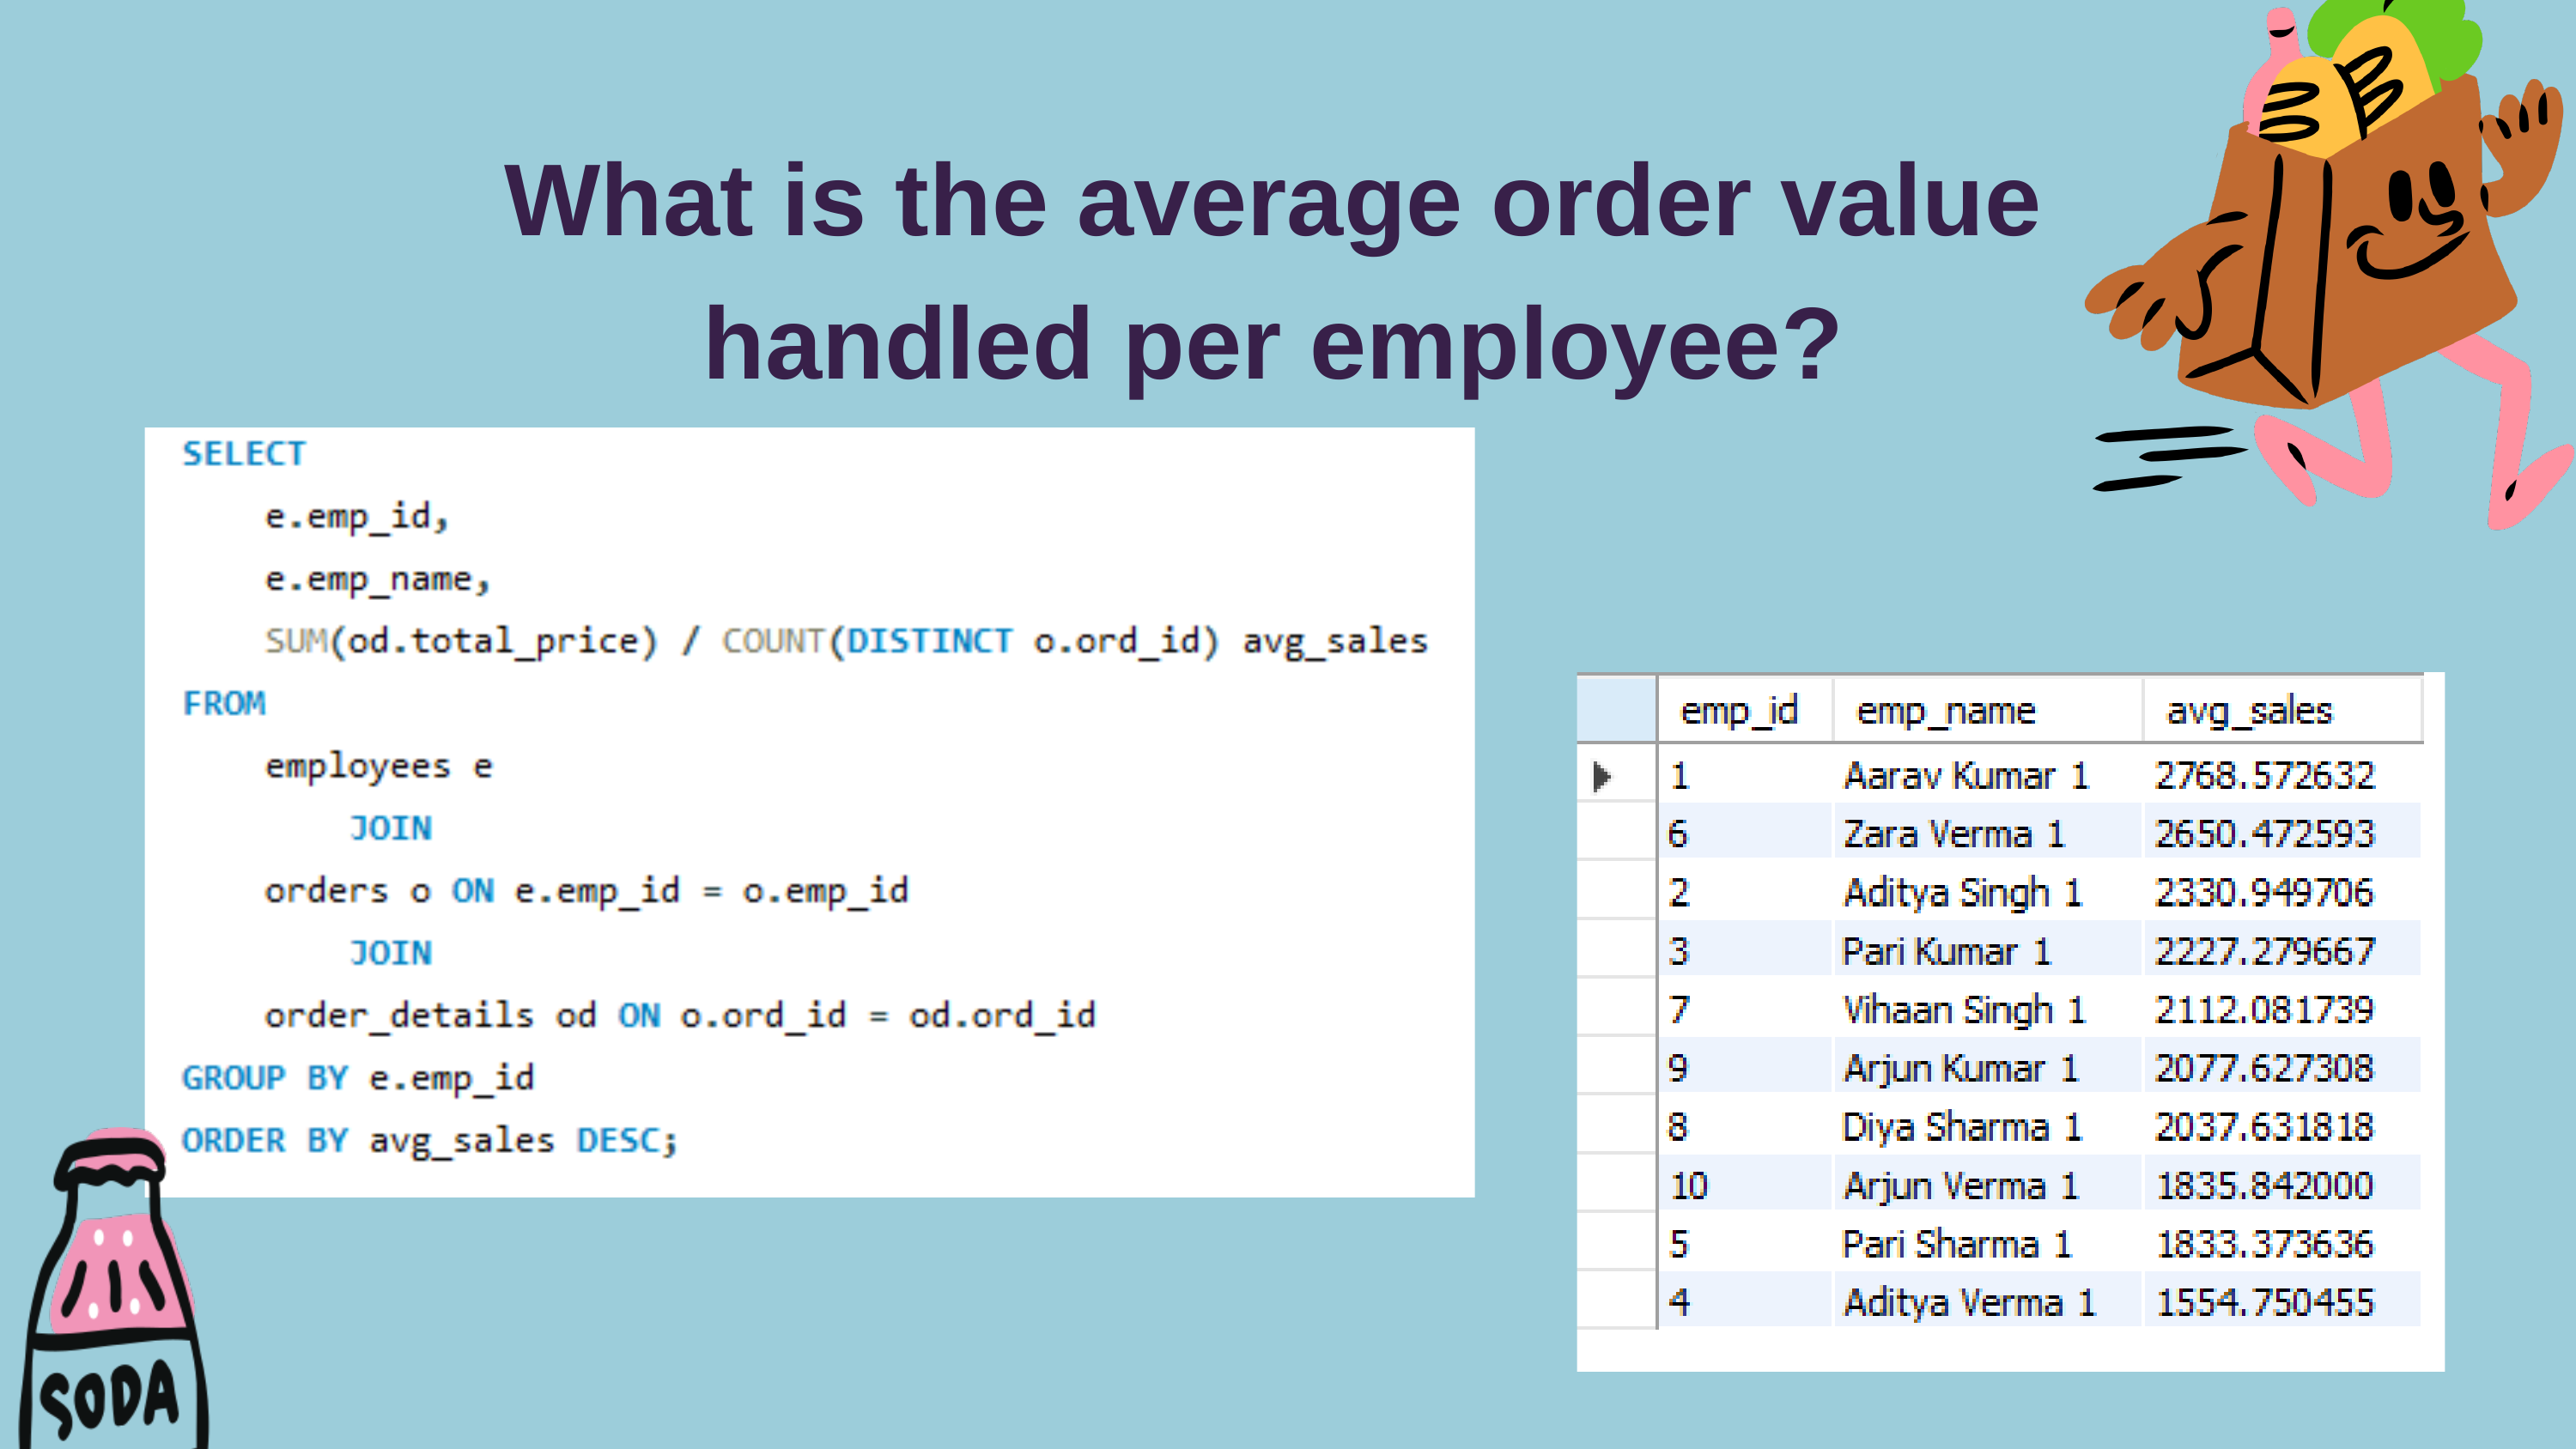

What is the average order value handled per employee?